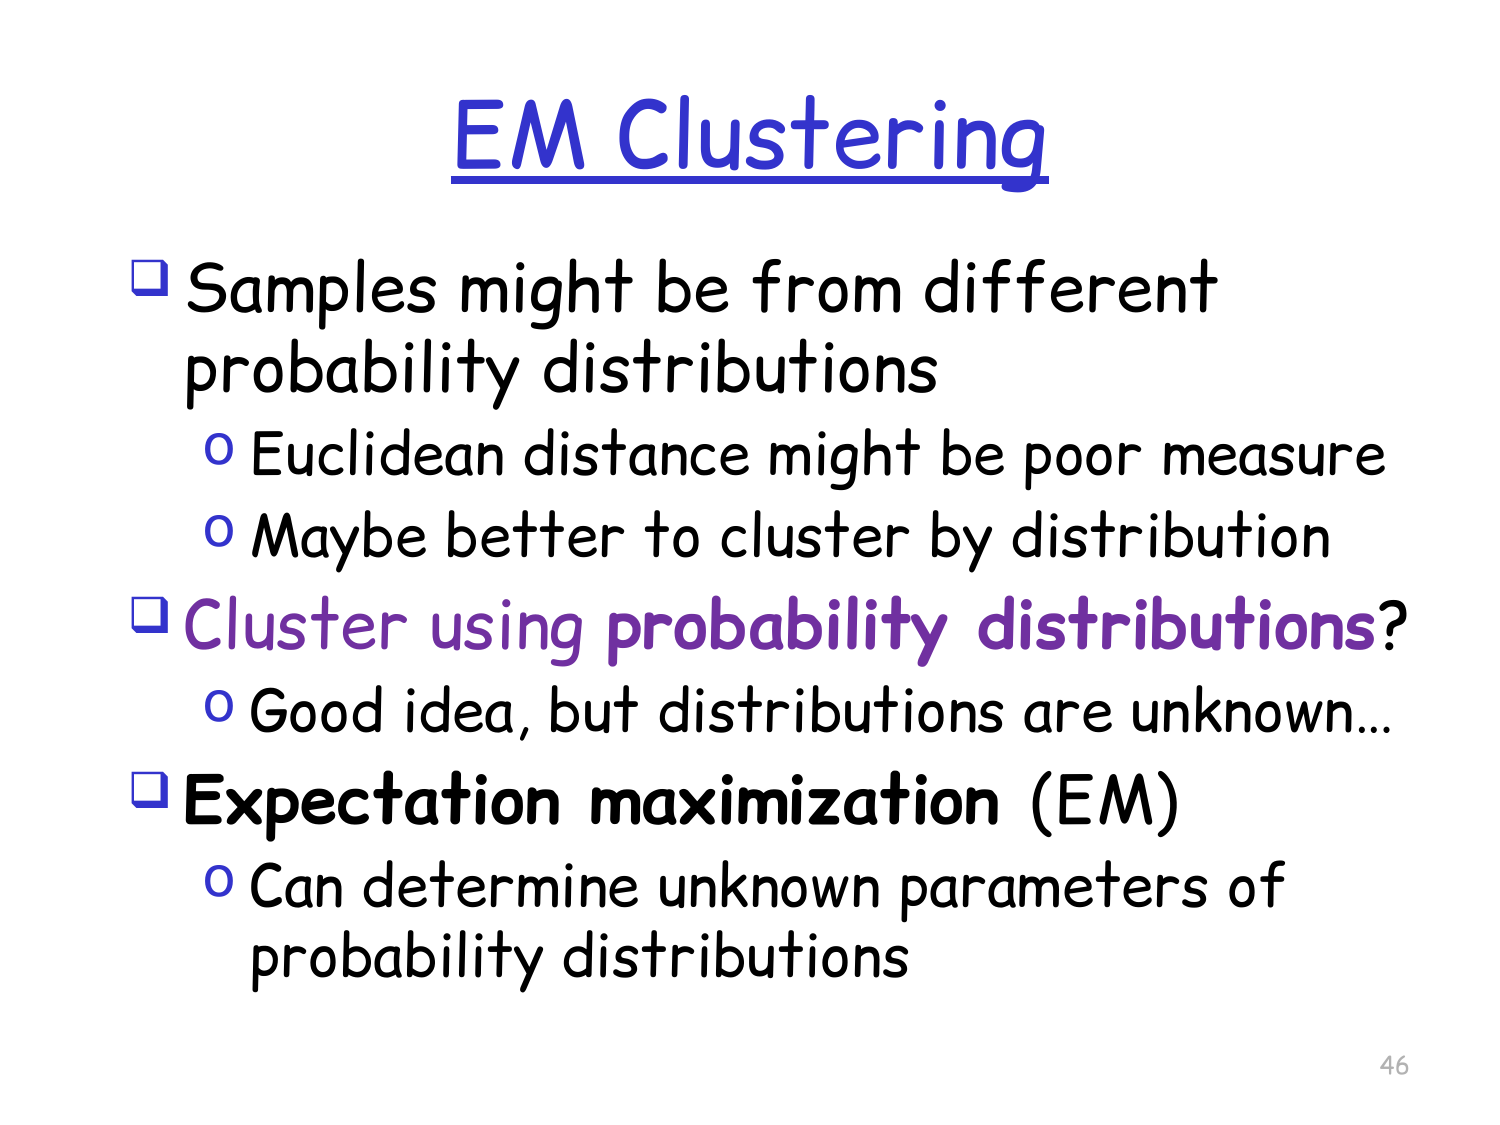

# EM Clustering
Samples might be from different probability distributions
Euclidean distance might be poor measure
Maybe better to cluster by distribution
Cluster using probability distributions?
Good idea, but distributions are unknown…
Expectation maximization (EM)
Can determine unknown parameters of probability distributions

46